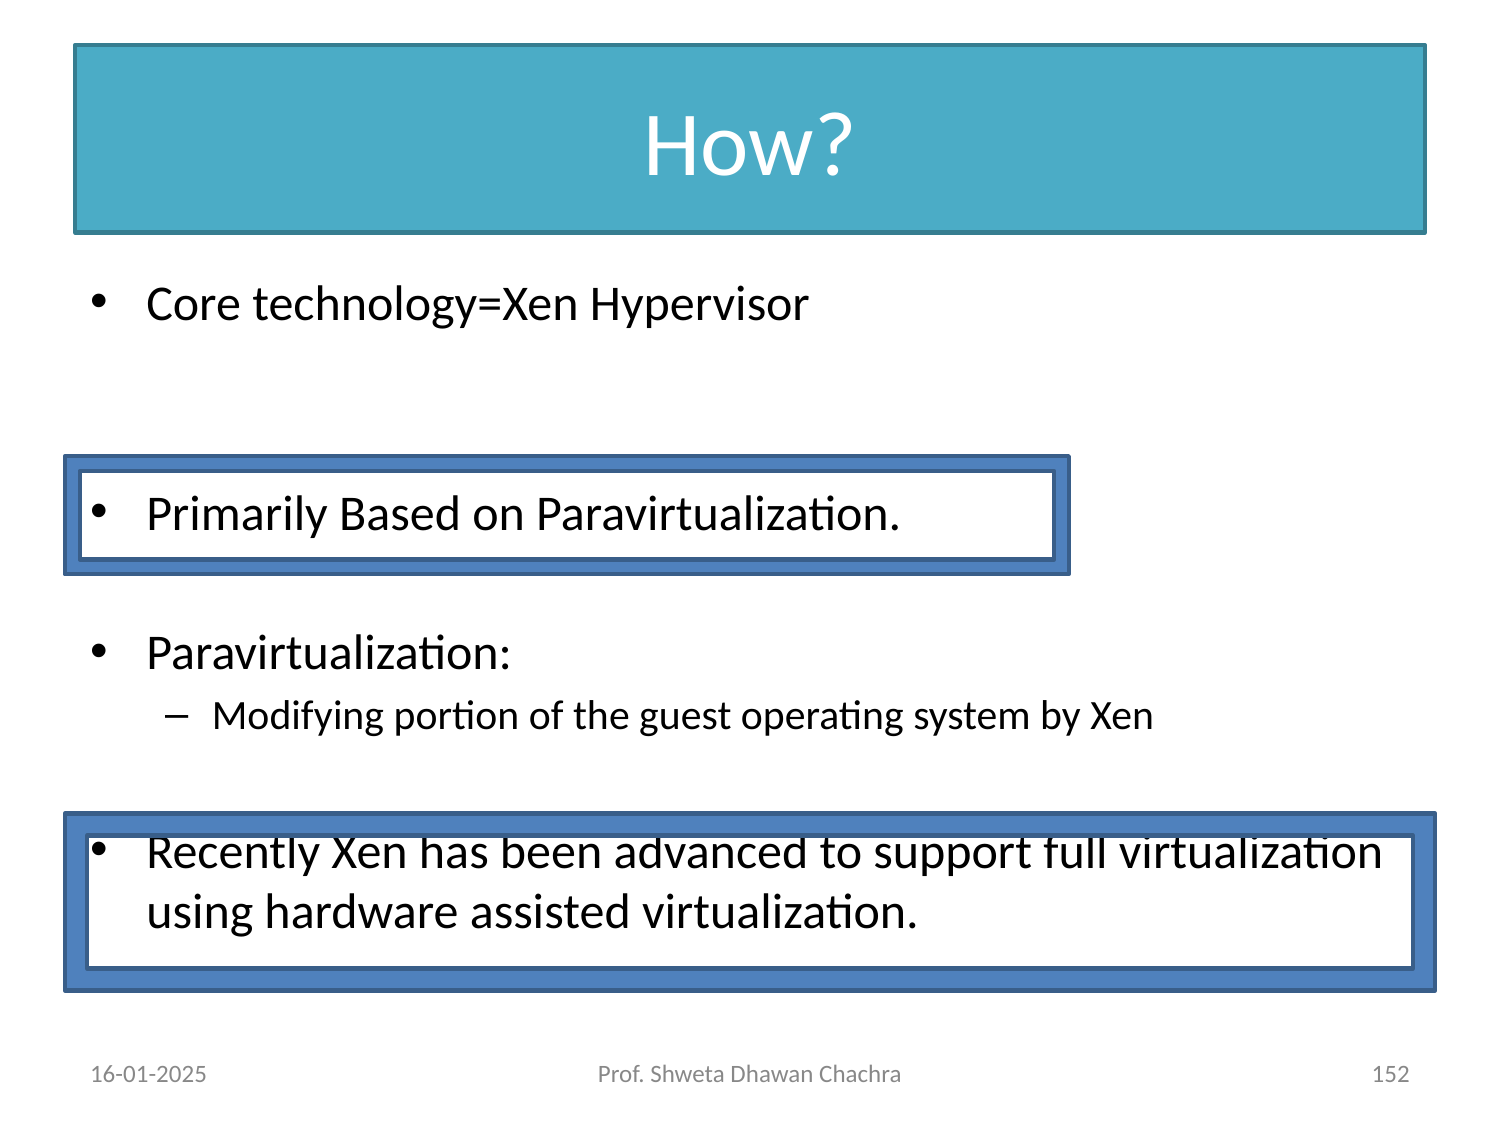

# How?
Core technology=Xen Hypervisor

Primarily Based on Paravirtualization.

Paravirtualization:
Modifying portion of the guest operating system by Xen

Recently Xen has been advanced to support full virtualization using hardware assisted virtualization.

16-01-2025
Prof. Shweta Dhawan Chachra
152